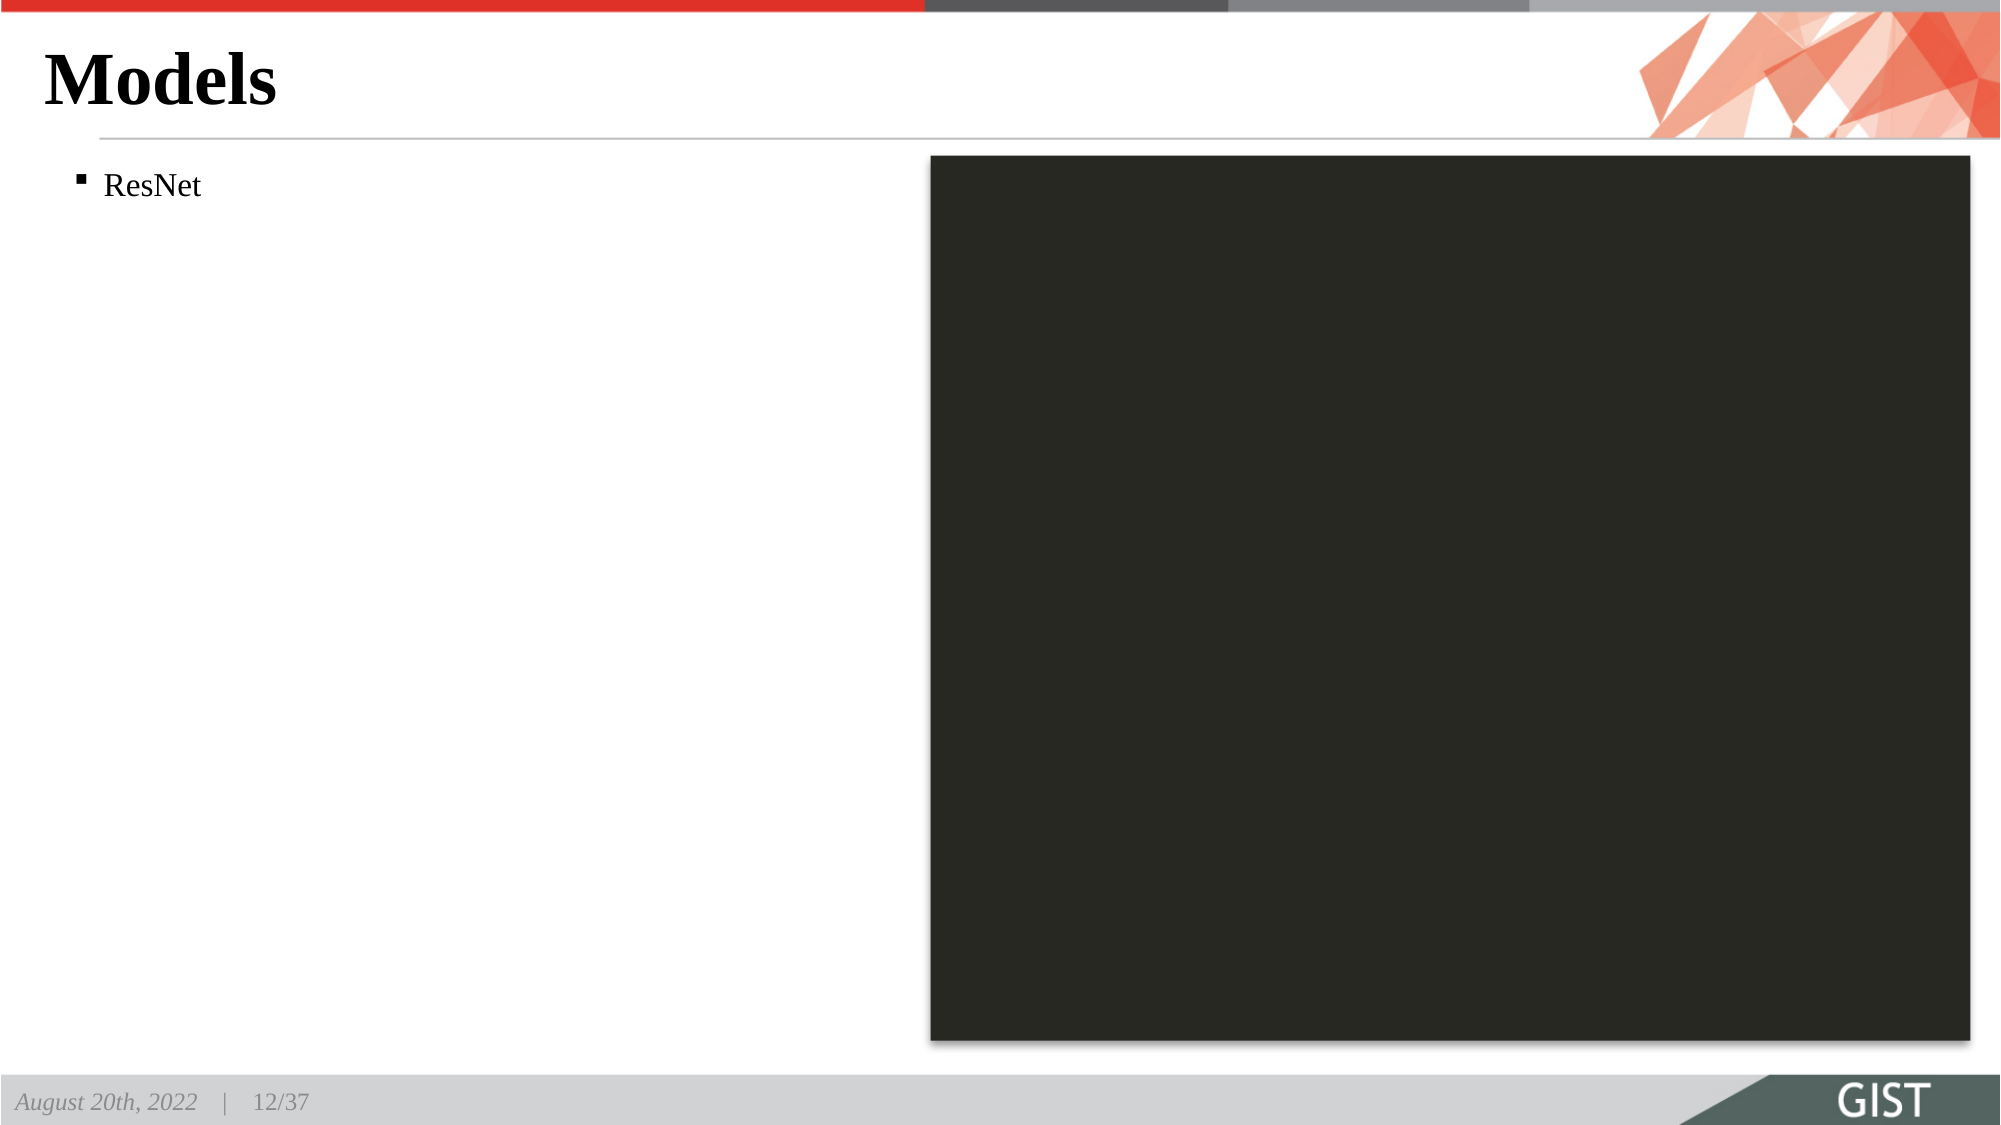

# Models
ResNet

August 20th, 2022    |    12/37